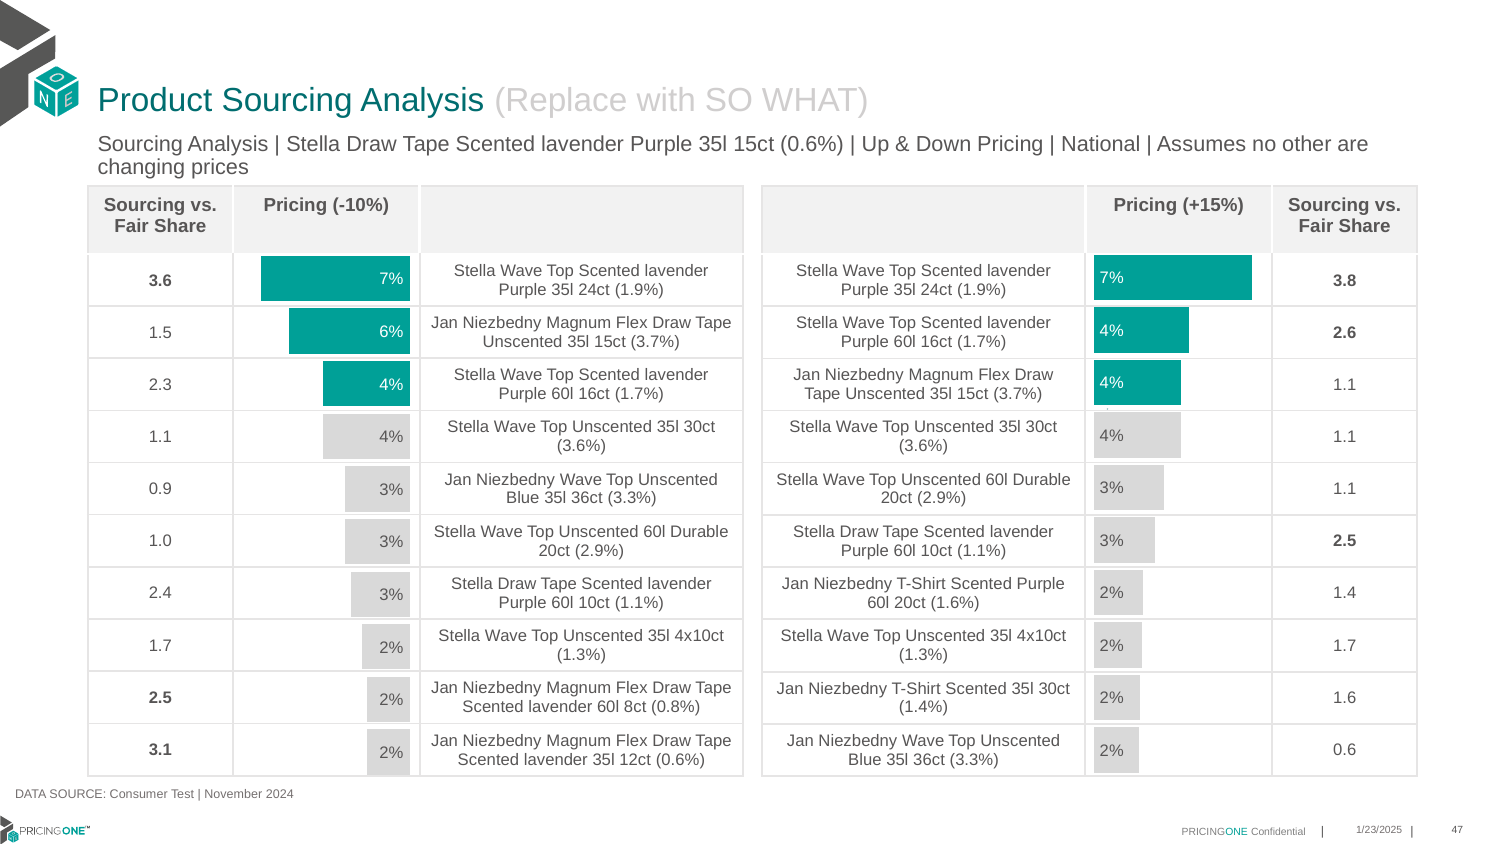

# Product Sourcing Analysis (Replace with SO WHAT)
Sourcing Analysis | Stella Draw Tape Scented lavender Purple 35l 15ct (0.6%) | Up & Down Pricing | National | Assumes no other are changing prices
| Sourcing vs. Fair Share | Pricing (-10%) |  |
| --- | --- | --- |
| 3.6 |  | Stella Wave Top Scented lavender Purple 35l 24ct (1.9%) |
| 1.5 |  | Jan Niezbedny Magnum Flex Draw Tape Unscented 35l 15ct (3.7%) |
| 2.3 |  | Stella Wave Top Scented lavender Purple 60l 16ct (1.7%) |
| 1.1 |  | Stella Wave Top Unscented 35l 30ct (3.6%) |
| 0.9 |  | Jan Niezbedny Wave Top Unscented Blue 35l 36ct (3.3%) |
| 1.0 |  | Stella Wave Top Unscented 60l Durable 20ct (2.9%) |
| 2.4 |  | Stella Draw Tape Scented lavender Purple 60l 10ct (1.1%) |
| 1.7 |  | Stella Wave Top Unscented 35l 4x10ct (1.3%) |
| 2.5 |  | Jan Niezbedny Magnum Flex Draw Tape Scented lavender 60l 8ct (0.8%) |
| 3.1 |  | Jan Niezbedny Magnum Flex Draw Tape Scented lavender 35l 12ct (0.6%) |
|  | Pricing (+15%) | Sourcing vs. Fair Share |
| --- | --- | --- |
| Stella Wave Top Scented lavender Purple 35l 24ct (1.9%) |  | 3.8 |
| Stella Wave Top Scented lavender Purple 60l 16ct (1.7%) |  | 2.6 |
| Jan Niezbedny Magnum Flex Draw Tape Unscented 35l 15ct (3.7%) |  | 1.1 |
| Stella Wave Top Unscented 35l 30ct (3.6%) |  | 1.1 |
| Stella Wave Top Unscented 60l Durable 20ct (2.9%) |  | 1.1 |
| Stella Draw Tape Scented lavender Purple 60l 10ct (1.1%) |  | 2.5 |
| Jan Niezbedny T-Shirt Scented Purple 60l 20ct (1.6%) |  | 1.4 |
| Stella Wave Top Unscented 35l 4x10ct (1.3%) |  | 1.7 |
| Jan Niezbedny T-Shirt Scented 35l 30ct (1.4%) |  | 1.6 |
| Jan Niezbedny Wave Top Unscented Blue 35l 36ct (3.3%) |  | 0.6 |

### Chart

| Category | Stella Draw Tape Scented lavender Purple 35l 15ct (0.6%) |
|---|---|
| Stella Wave Top Scented lavender Purple 35l 24ct (1.9%) | 0.07331512077228701 |
| Stella Wave Top Scented lavender Purple 60l 16ct (1.7%) | 0.0441751005174441 |
| Jan Niezbedny Magnum Flex Draw Tape Unscented 35l 15ct (3.7%) | 0.04038494513790513 |
| Stella Wave Top Unscented 35l 30ct (3.6%) | 0.04023996201822851 |
| Stella Wave Top Unscented 60l Durable 20ct (2.9%) | 0.03247836478052941 |
| Stella Draw Tape Scented lavender Purple 60l 10ct (1.1%) | 0.02821246321823046 |
| Jan Niezbedny T-Shirt Scented Purple 60l 20ct (1.6%) | 0.022629864631643237 |
| Stella Wave Top Unscented 35l 4x10ct (1.3%) | 0.022369353445738222 |
| Jan Niezbedny T-Shirt Scented 35l 30ct (1.4%) | 0.021362735666384854 |
| Jan Niezbedny Wave Top Unscented Blue 35l 36ct (3.3%) | 0.020828314620209138 |

### Chart

| Category | Stella Draw Tape Scented lavender Purple 35l 15ct (0.6%) |
|---|---|
| Stella Wave Top Scented lavender Purple 35l 24ct (1.9%) | 0.06822407435157472 |
| Jan Niezbedny Magnum Flex Draw Tape Unscented 35l 15ct (3.7%) | 0.05538184967507239 |
| Stella Wave Top Scented lavender Purple 60l 16ct (1.7%) | 0.03973723981506445 |
| Stella Wave Top Unscented 35l 30ct (3.6%) | 0.03968953456196531 |
| Jan Niezbedny Wave Top Unscented Blue 35l 36ct (3.3%) | 0.029921507815743396 |
| Stella Wave Top Unscented 60l Durable 20ct (2.9%) | 0.029528273612617582 |
| Stella Draw Tape Scented lavender Purple 60l 10ct (1.1%) | 0.027016435509417406 |
| Stella Wave Top Unscented 35l 4x10ct (1.3%) | 0.0218784658998404 |
| Jan Niezbedny Magnum Flex Draw Tape Scented lavender 60l 8ct (0.8%) | 0.019856622170693724 |
| Jan Niezbedny Magnum Flex Draw Tape Scented lavender 35l 12ct (0.6%) | 0.019711461955101425 |
DATA SOURCE: Consumer Test | November 2024

1/23/2025
47